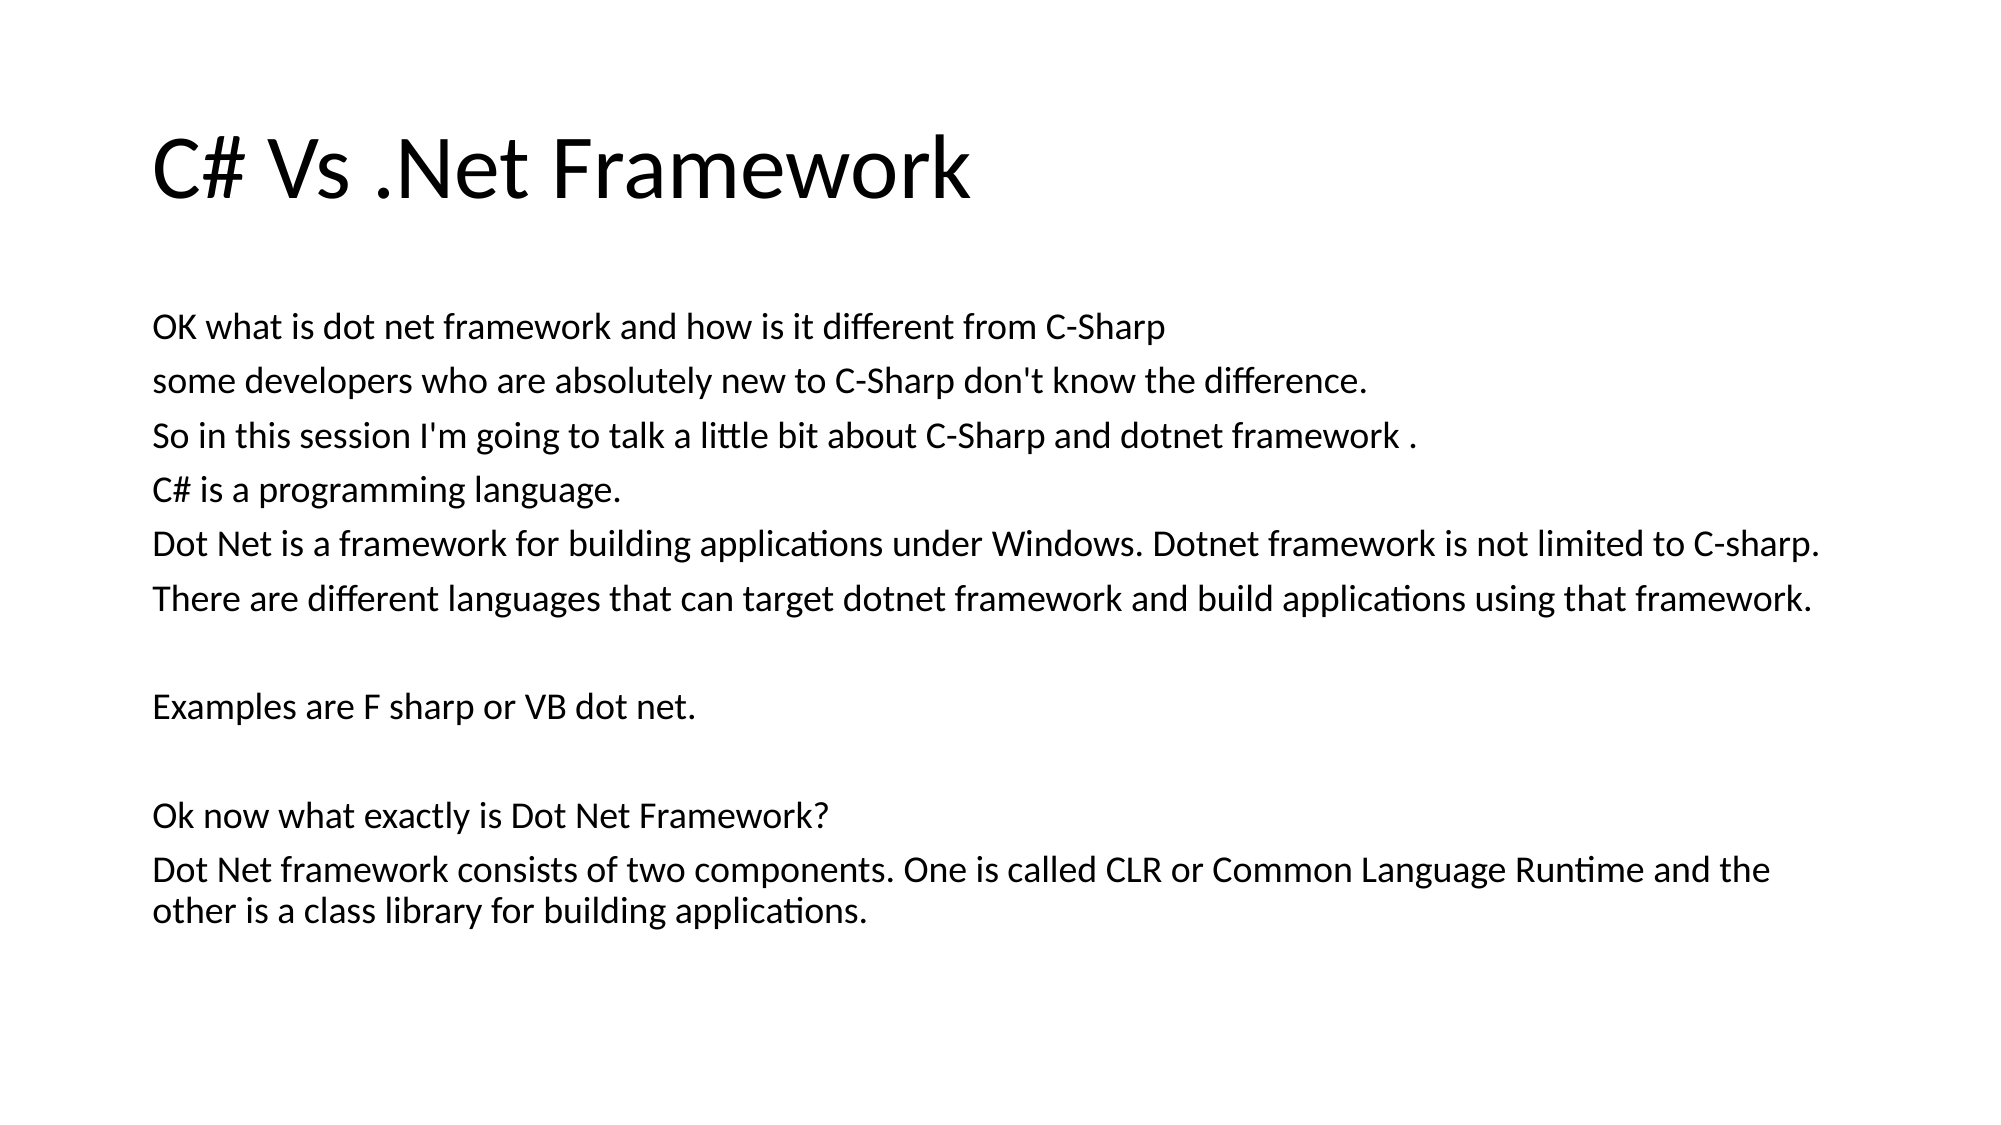

# C# Vs .Net Framework
OK what is dot net framework and how is it different from C-Sharp
some developers who are absolutely new to C-Sharp don't know the difference.
So in this session I'm going to talk a little bit about C-Sharp and dotnet framework .
C# is a programming language.
Dot Net is a framework for building applications under Windows. Dotnet framework is not limited to C-sharp.
There are different languages that can target dotnet framework and build applications using that framework.

Examples are F sharp or VB dot net.

Ok now what exactly is Dot Net Framework?
Dot Net framework consists of two components. One is called CLR or Common Language Runtime and the other is a class library for building applications.